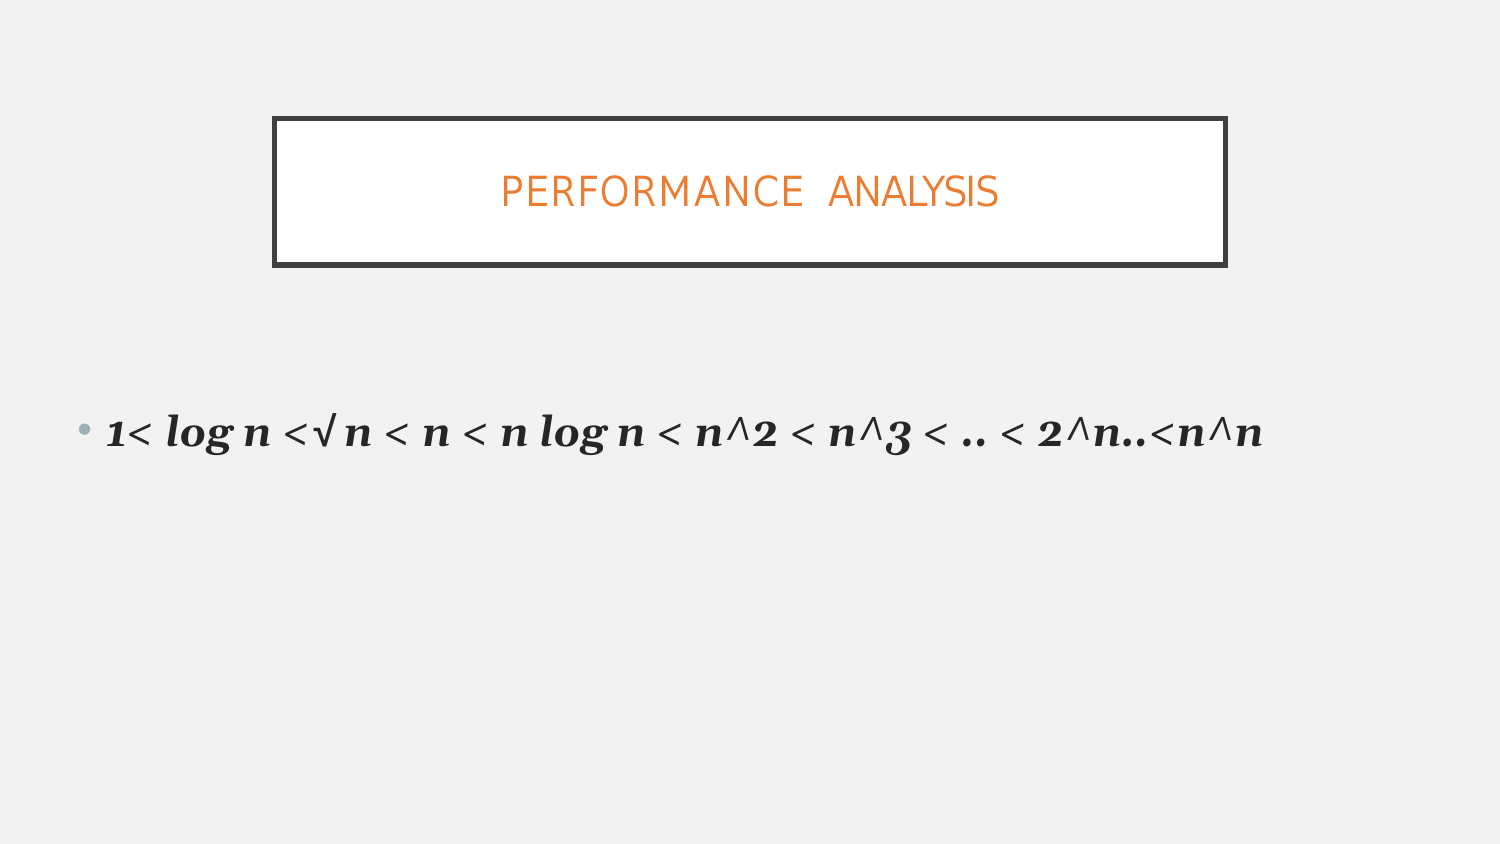

# Performance Analysis
1< log n <√ n < n < n log n < n^2 < n^3 < .. < 2^n..<n^n